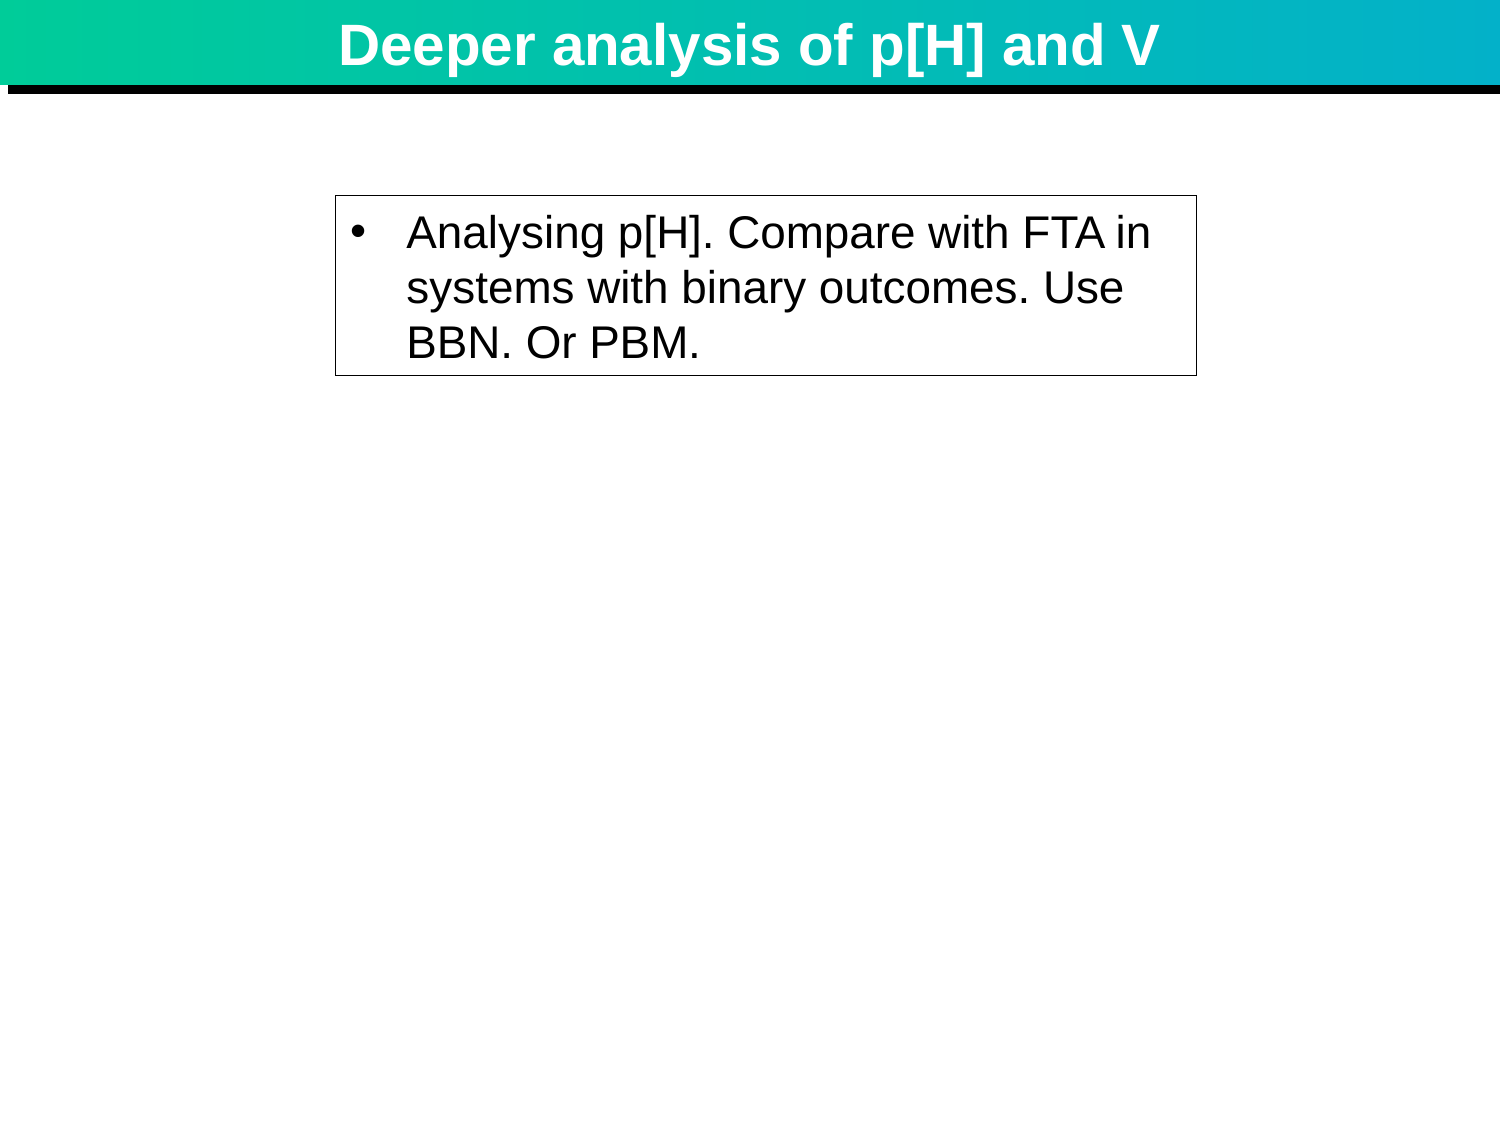

# Deeper analysis of p[H] and V
Analysing p[H]. Compare with FTA in systems with binary outcomes. Use BBN. Or PBM.